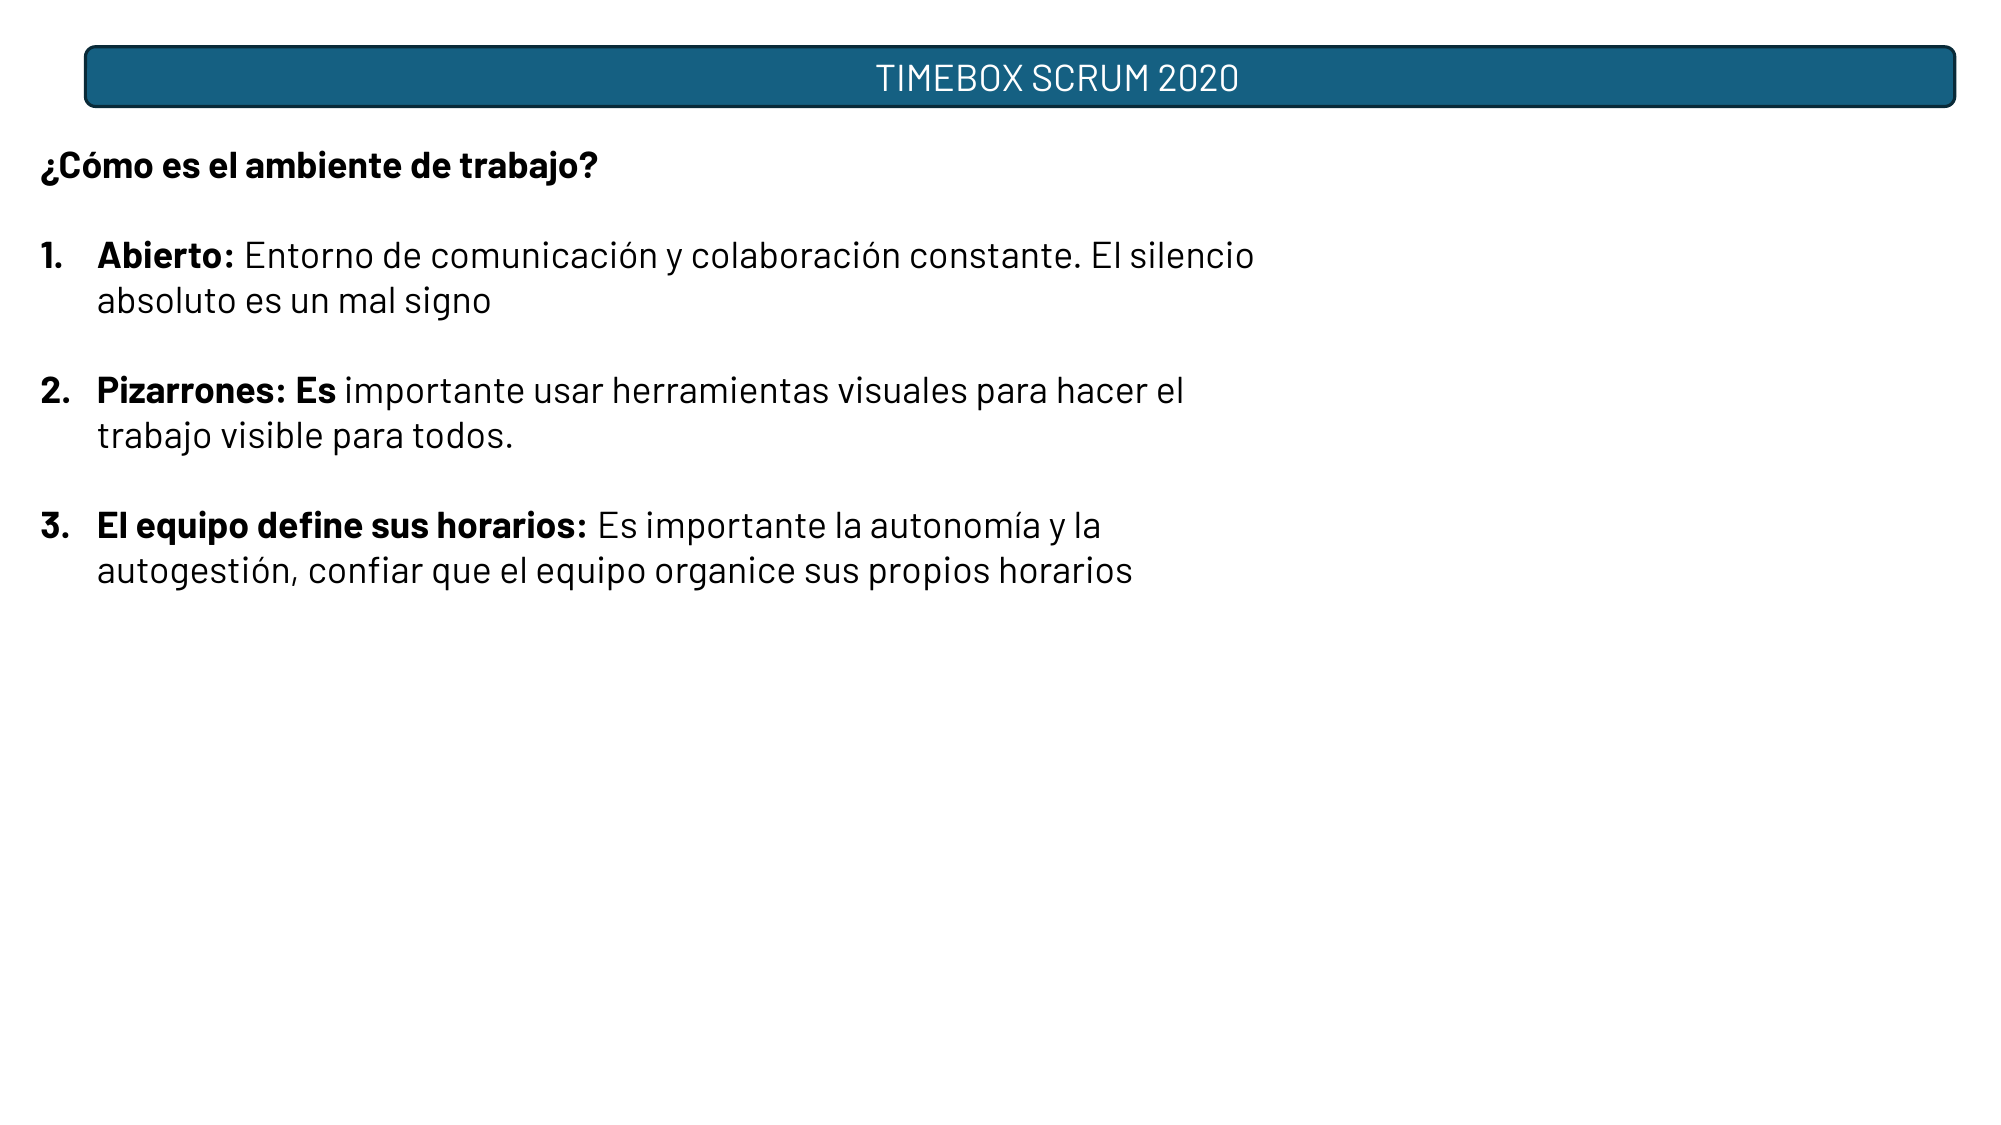

TIMEBOX SCRUM 2020
¿Cómo es el ambiente de trabajo?

Abierto: Entorno de comunicación y colaboración constante. El silencio absoluto es un mal signo

Pizarrones: Es importante usar herramientas visuales para hacer el trabajo visible para todos.

El equipo define sus horarios: Es importante la autonomía y la autogestión, confiar que el equipo organice sus propios horarios